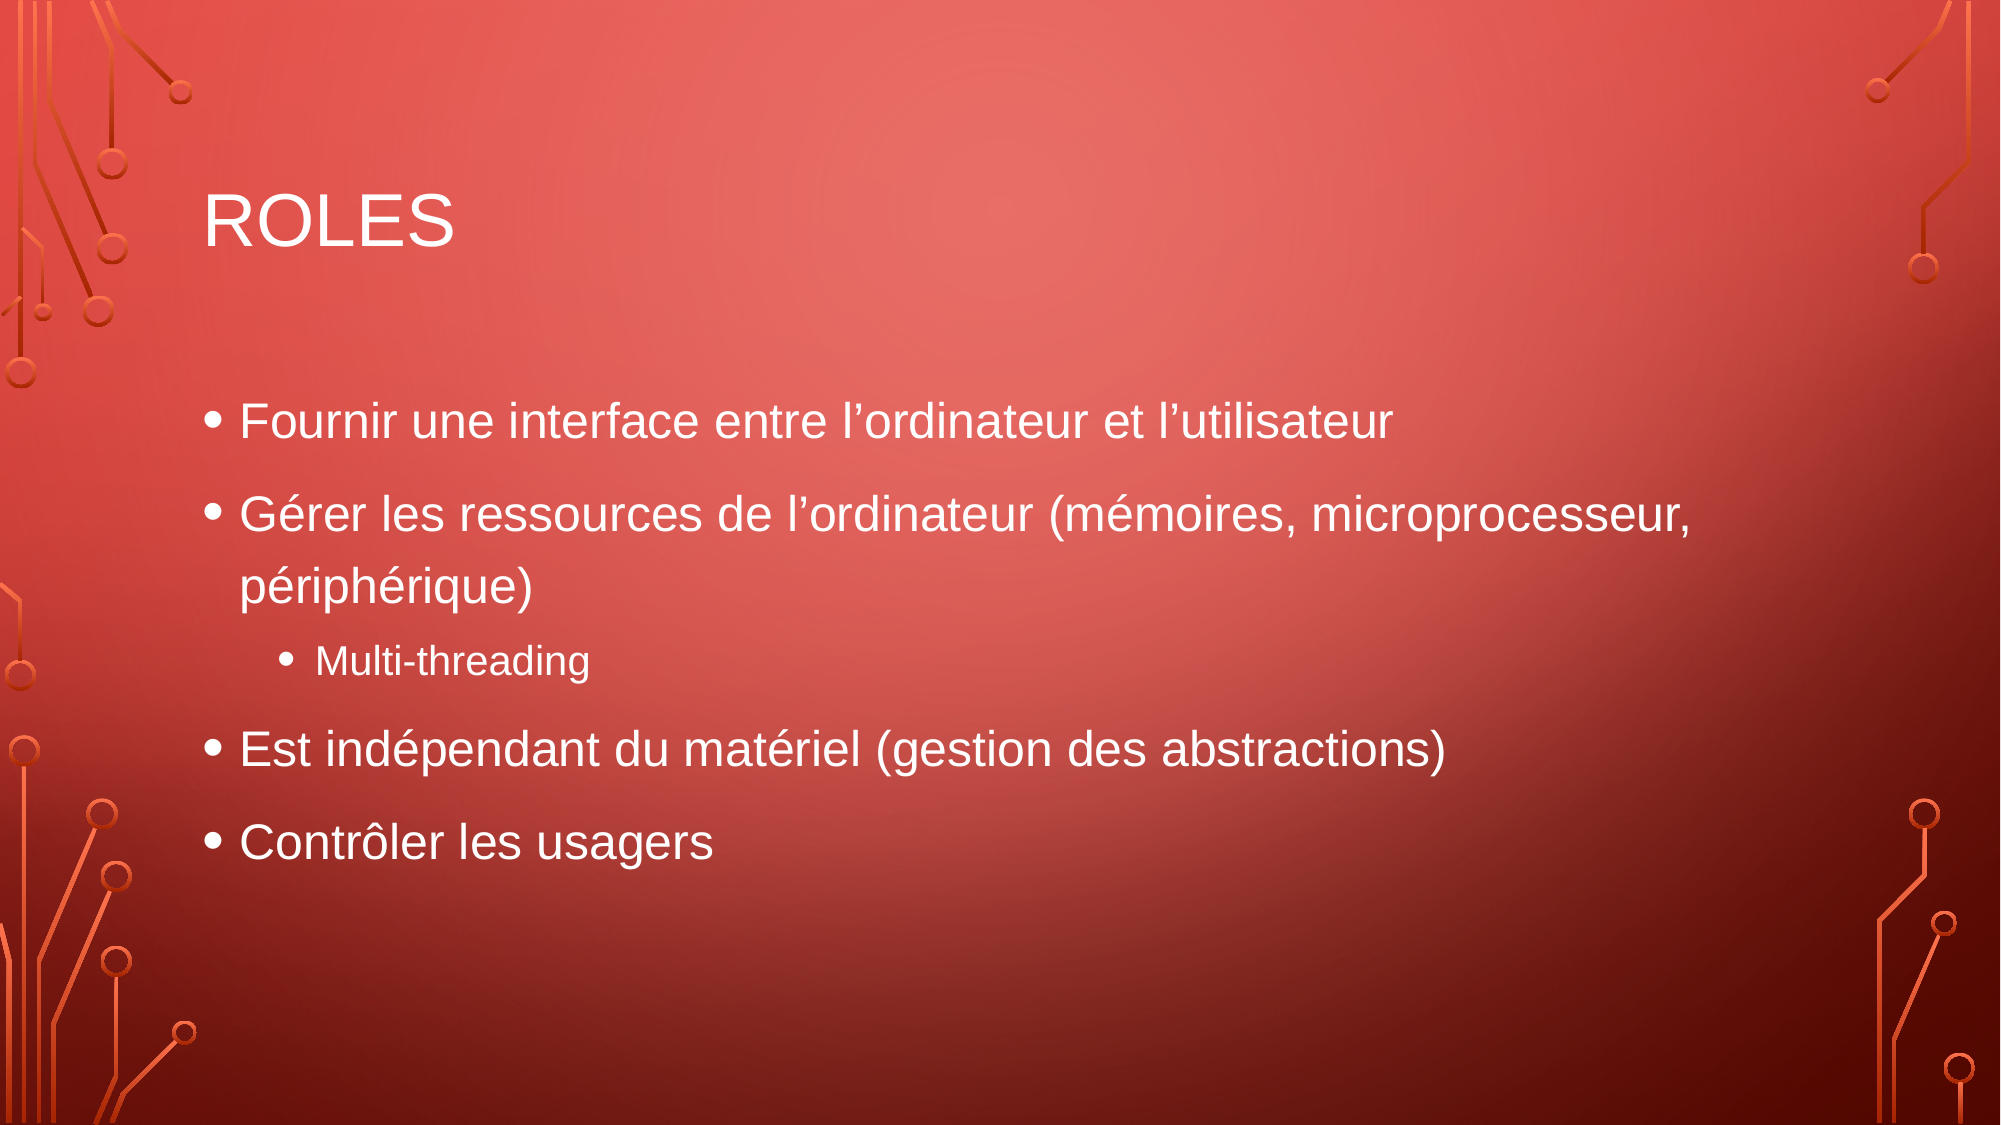

# ROLEs
Fournir une interface entre l’ordinateur et l’utilisateur
Gérer les ressources de l’ordinateur (mémoires, microprocesseur, périphérique)
Multi-threading
Est indépendant du matériel (gestion des abstractions)
Contrôler les usagers